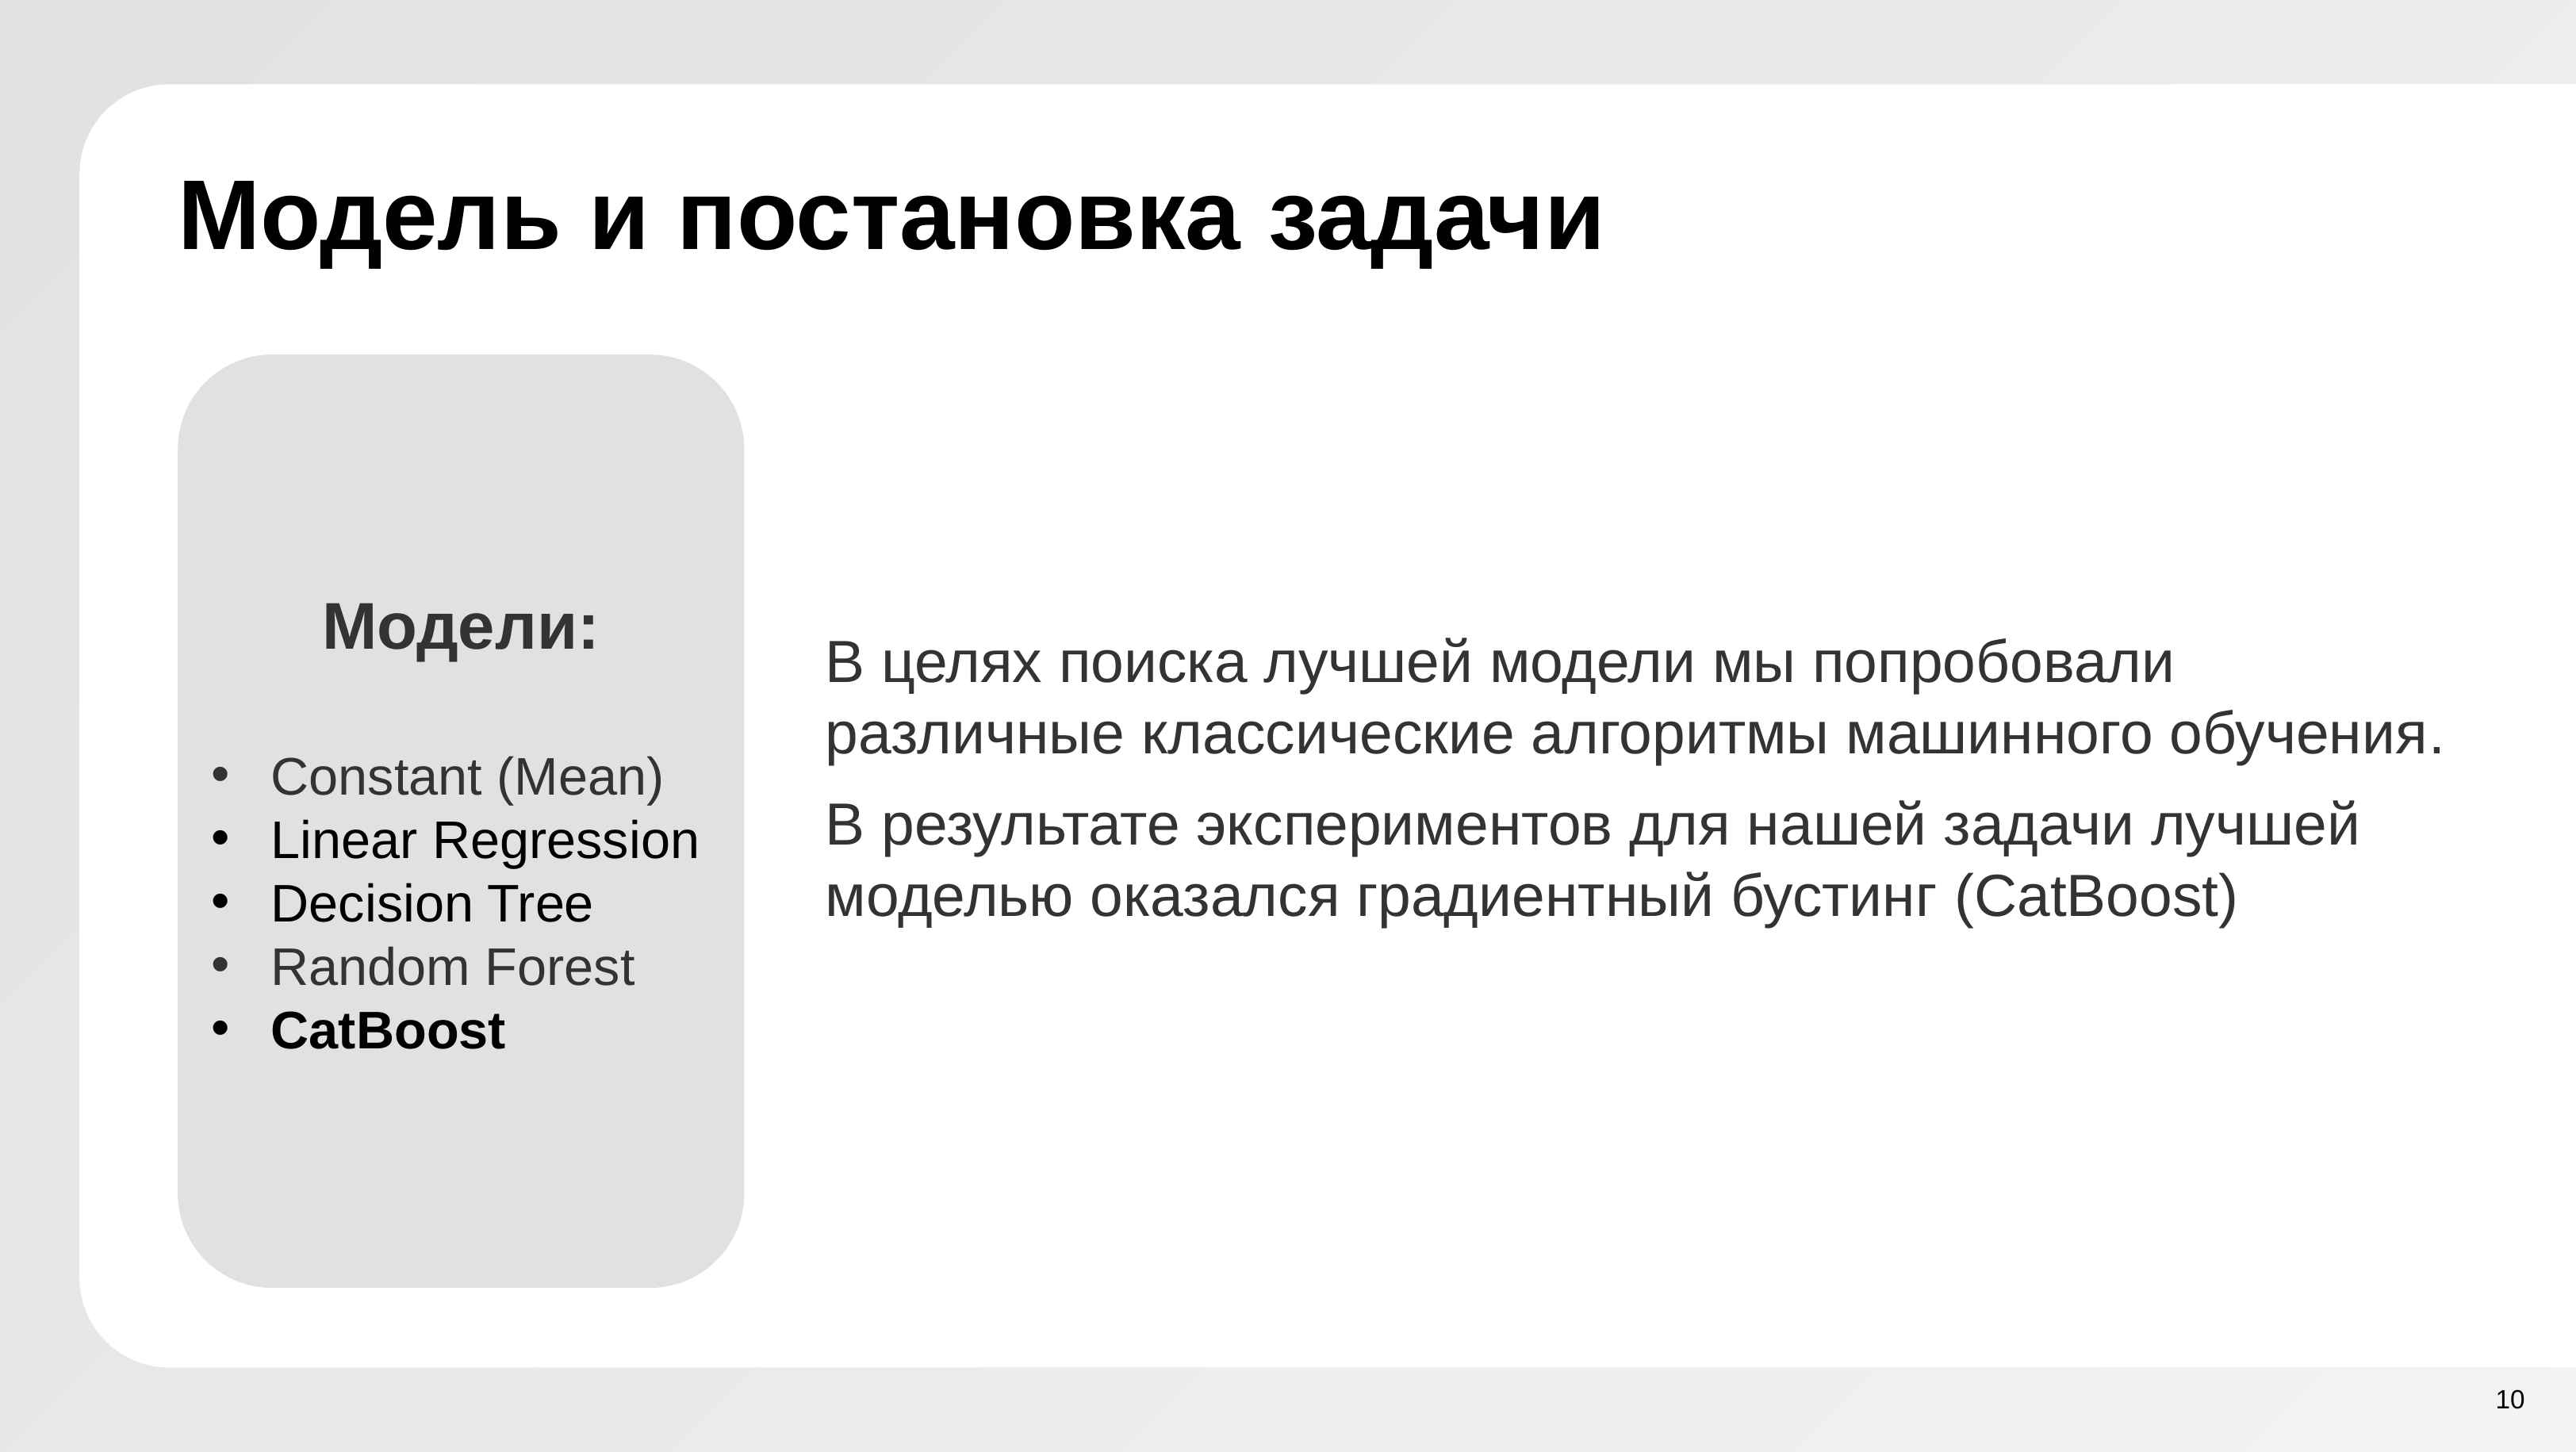

Модель и постановка задачи
Модели:

Constant (Mean)
Linear Regression
Decision Tree
Random Forest
CatBoost
В целях поиска лучшей модели мы попробовали различные классические алгоритмы машинного обучения.
В результате экспериментов для нашей задачи лучшей моделью оказался градиентный бустинг (CatBoost)

10